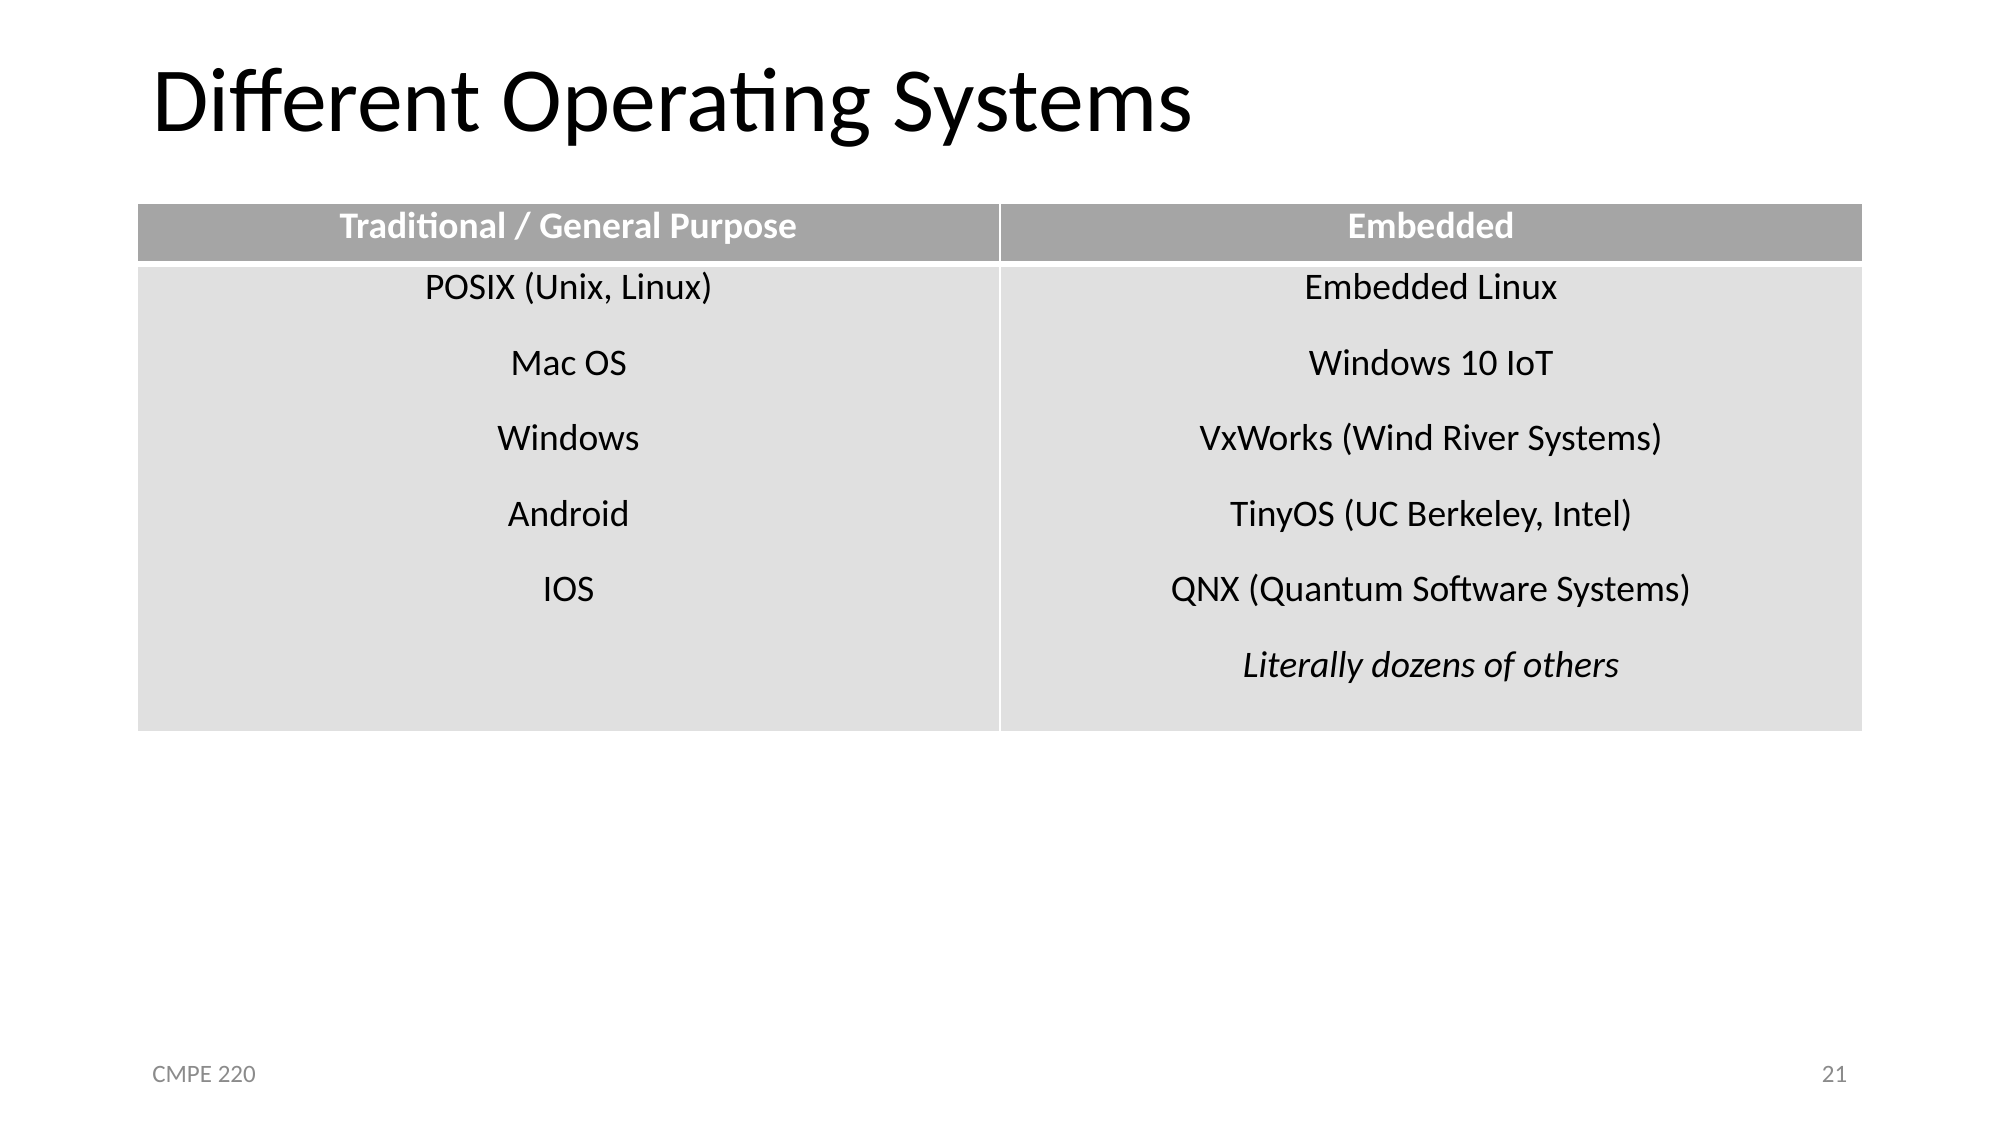

# Different Operating Systems
| Traditional / General Purpose | Embedded |
| --- | --- |
| POSIX (Unix, Linux) Mac OS Windows Android IOS | Embedded Linux Windows 10 IoT VxWorks (Wind River Systems) TinyOS (UC Berkeley, Intel) QNX (Quantum Software Systems) Literally dozens of others |
CMPE 220
21